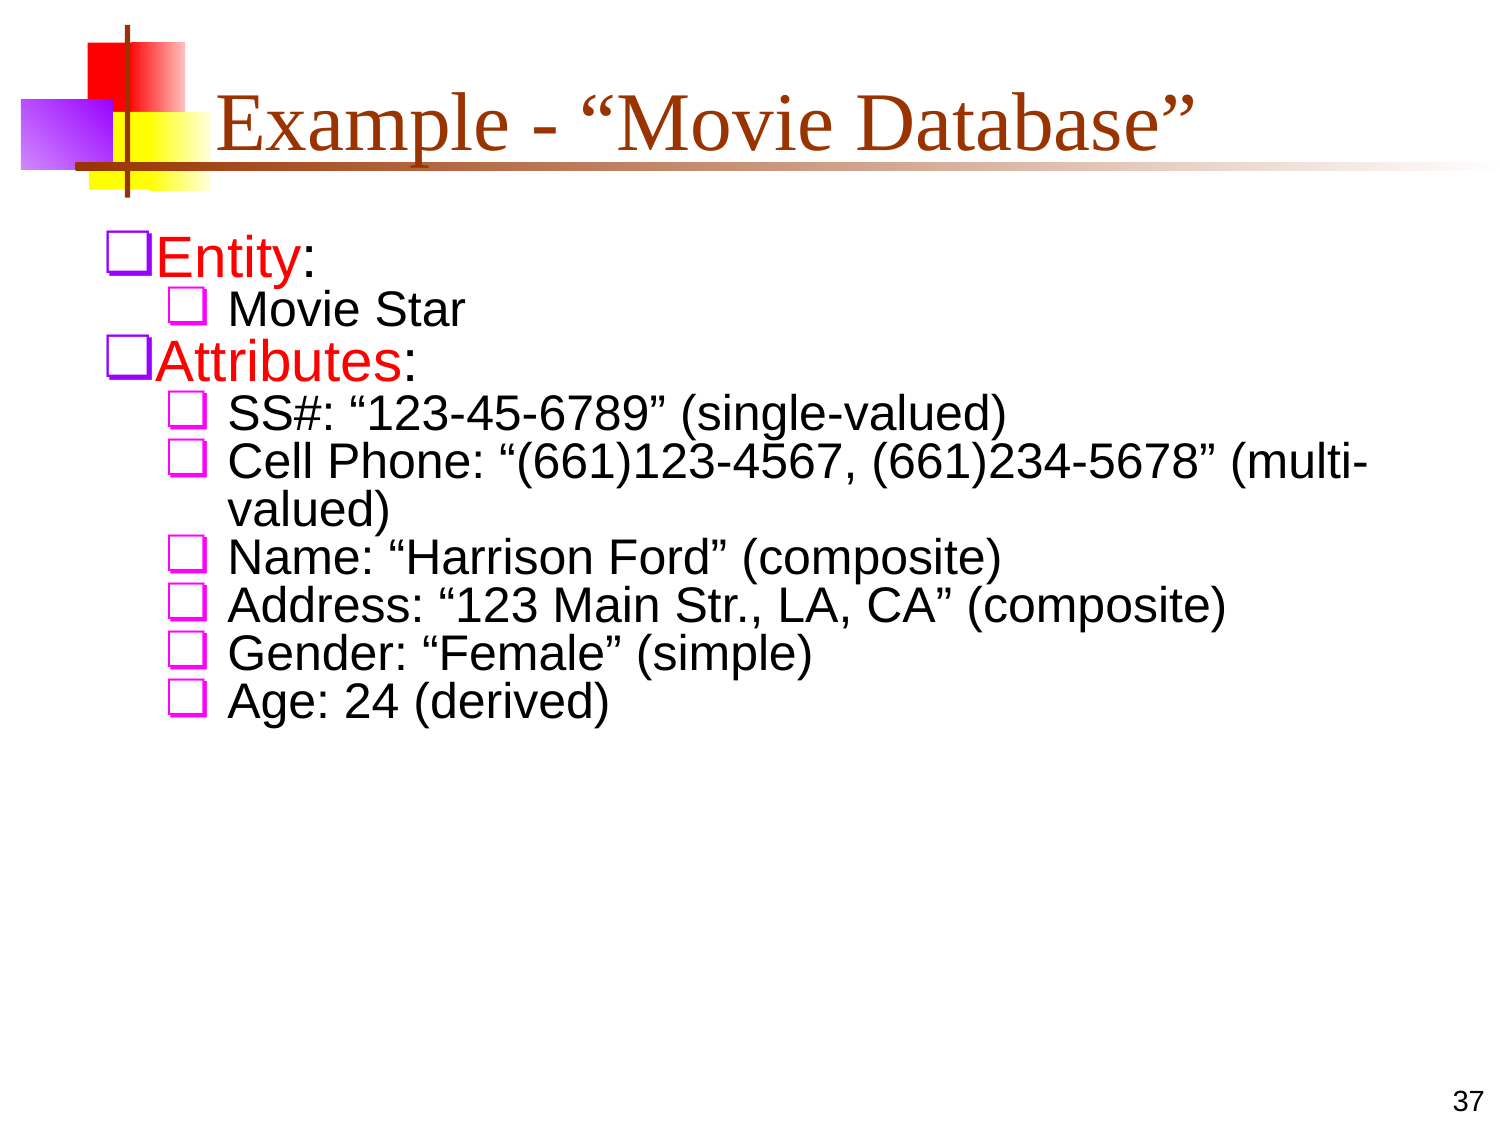

# Example - “Movie Database”
Entity:
Movie Star
Attributes:
SS#: “123-45-6789” (single-valued)
Cell Phone: “(661)123-4567, (661)234-5678” (multi-valued)
Name: “Harrison Ford” (composite)
Address: “123 Main Str., LA, CA” (composite)
Gender: “Female” (simple)
Age: 24 (derived)

37